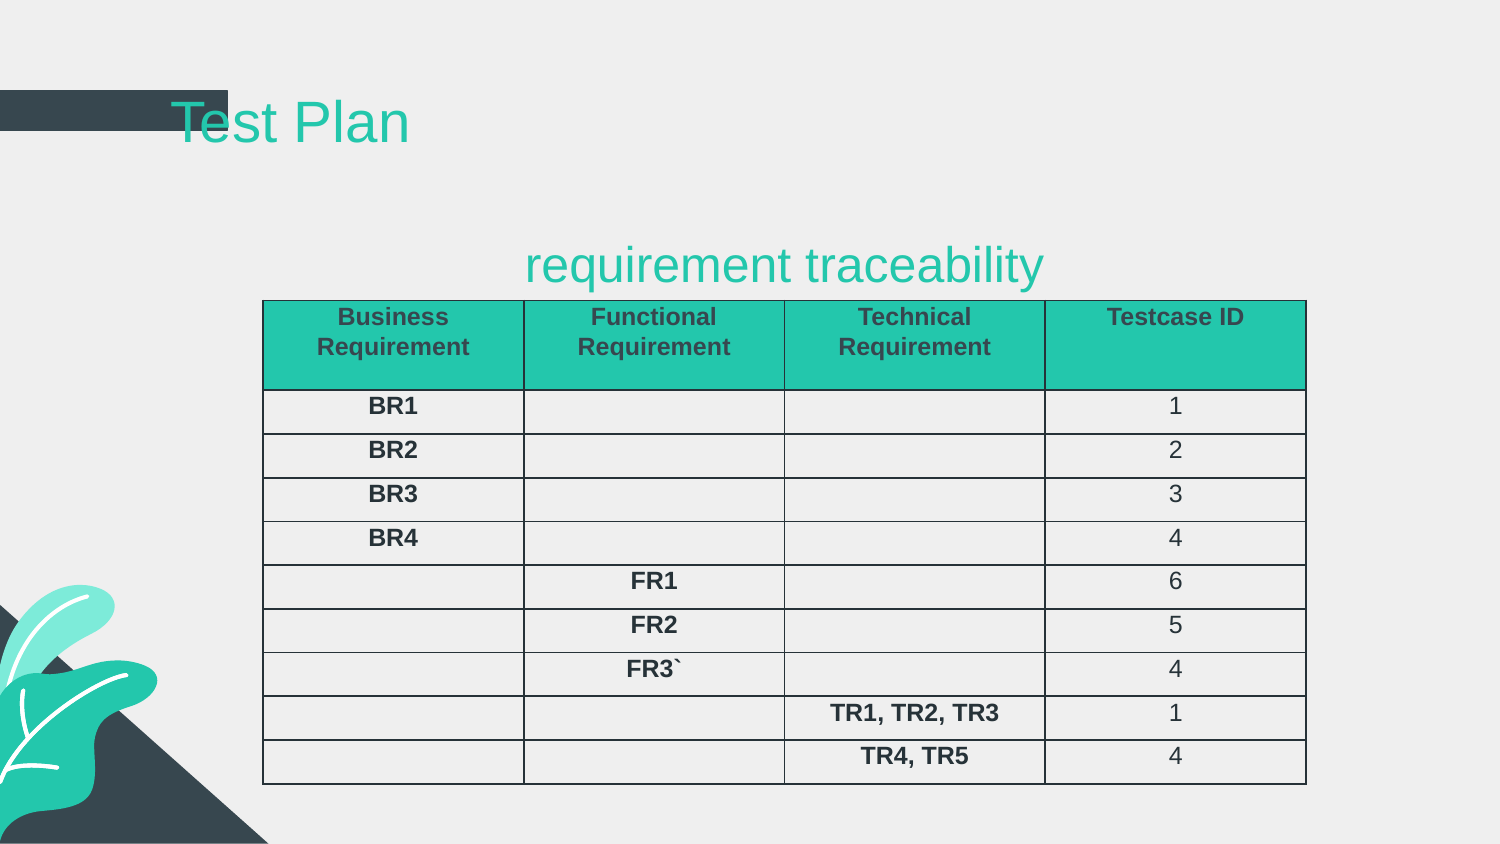

# Test Plan
requirement traceability matrix
| Business Requirement | Functional Requirement | Technical Requirement | Testcase ID |
| --- | --- | --- | --- |
| BR1 |  |  | 1 |
| BR2 |  |  | 2 |
| BR3 |  |  | 3 |
| BR4 |  |  | 4 |
|  | FR1 |  | 6 |
|  | FR2 |  | 5 |
|  | FR3` |  | 4 |
|  |  | TR1, TR2, TR3 | 1 |
|  |  | TR4, TR5 | 4 |